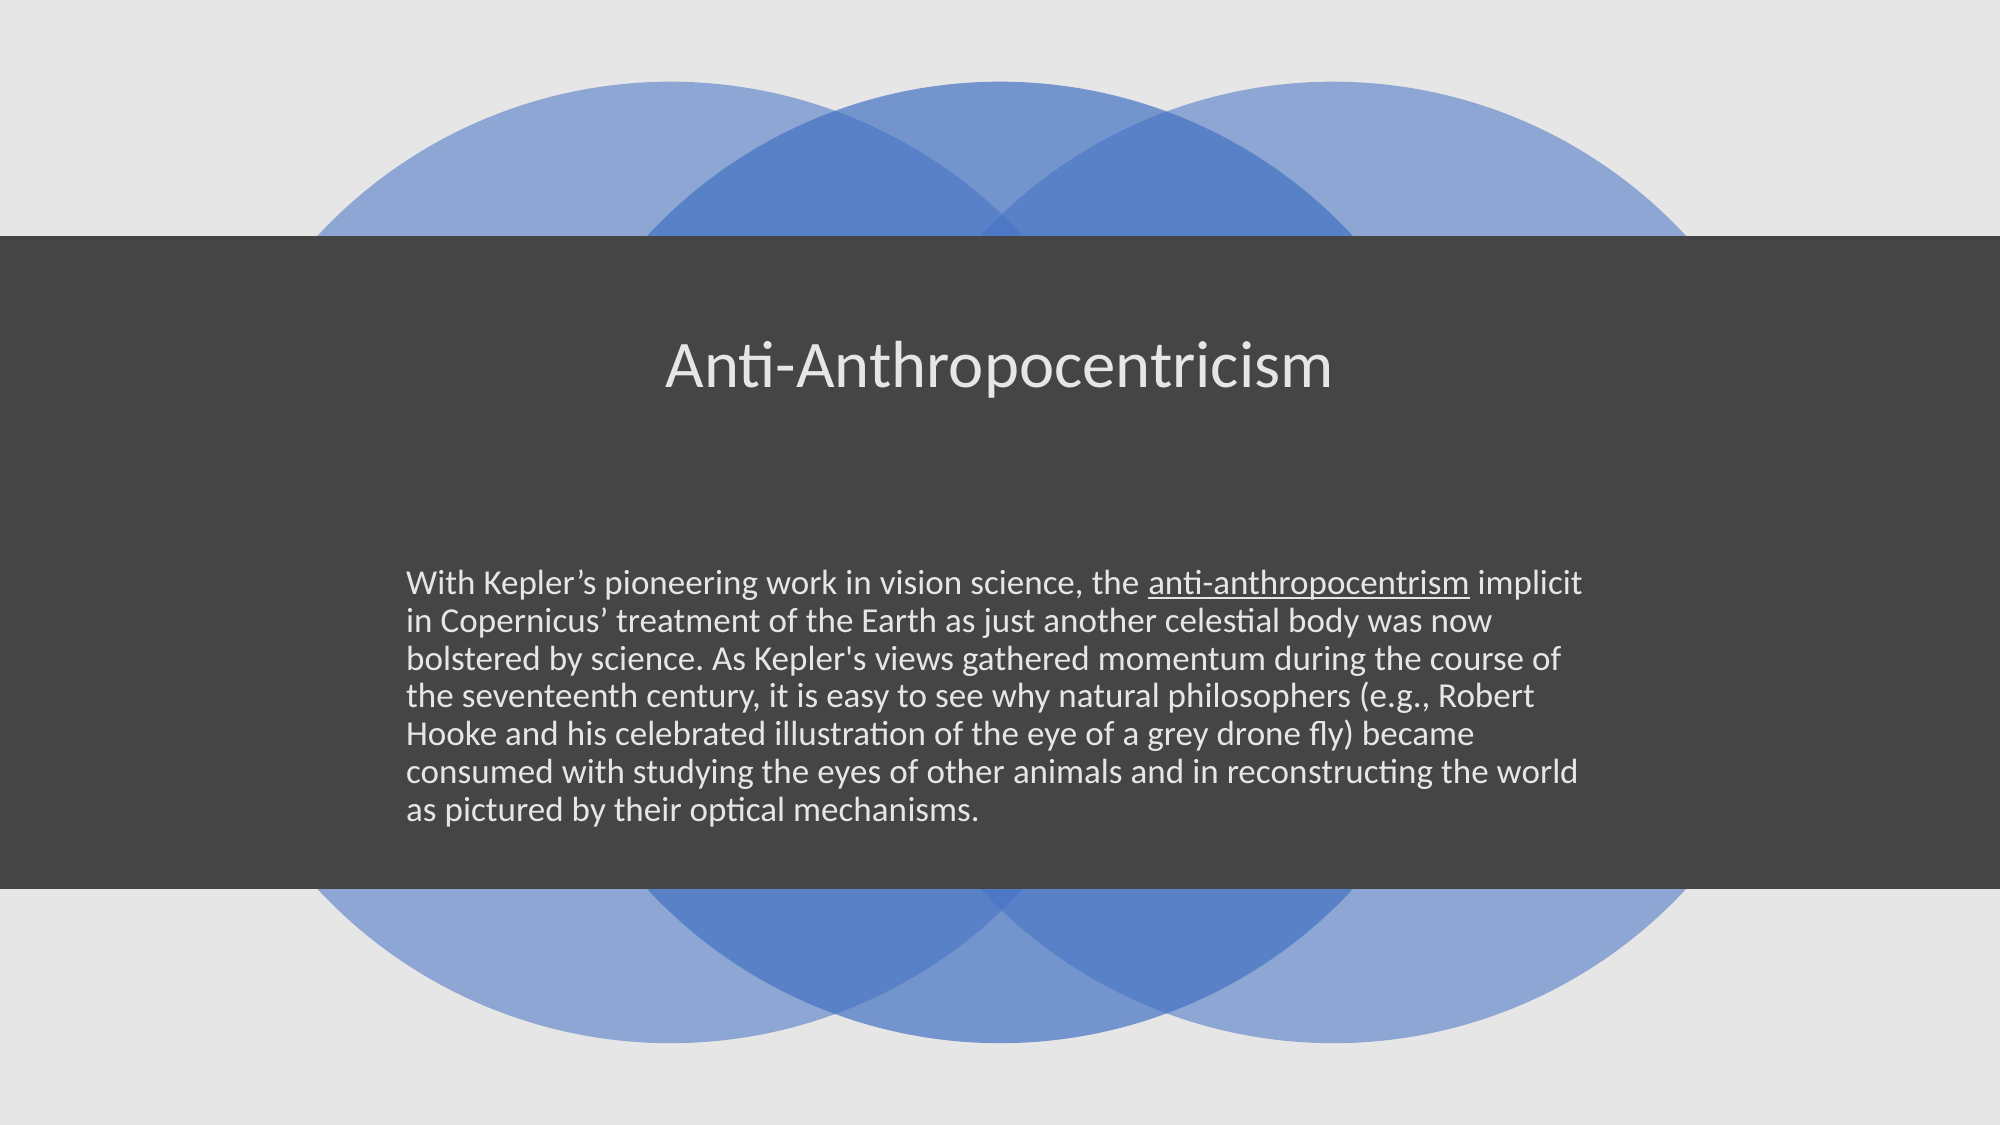

# Anti-Anthropocentricism

With Kepler’s pioneering work in vision science, the anti-anthropocentrism implicit in Copernicus’ treatment of the Earth as just another celestial body was now bolstered by science. As Kepler's views gathered momentum during the course of the seventeenth century, it is easy to see why natural philosophers (e.g., Robert Hooke and his celebrated illustration of the eye of a grey drone fly) became consumed with studying the eyes of other animals and in recon­structing the world as pictured by their optical mechan­isms.